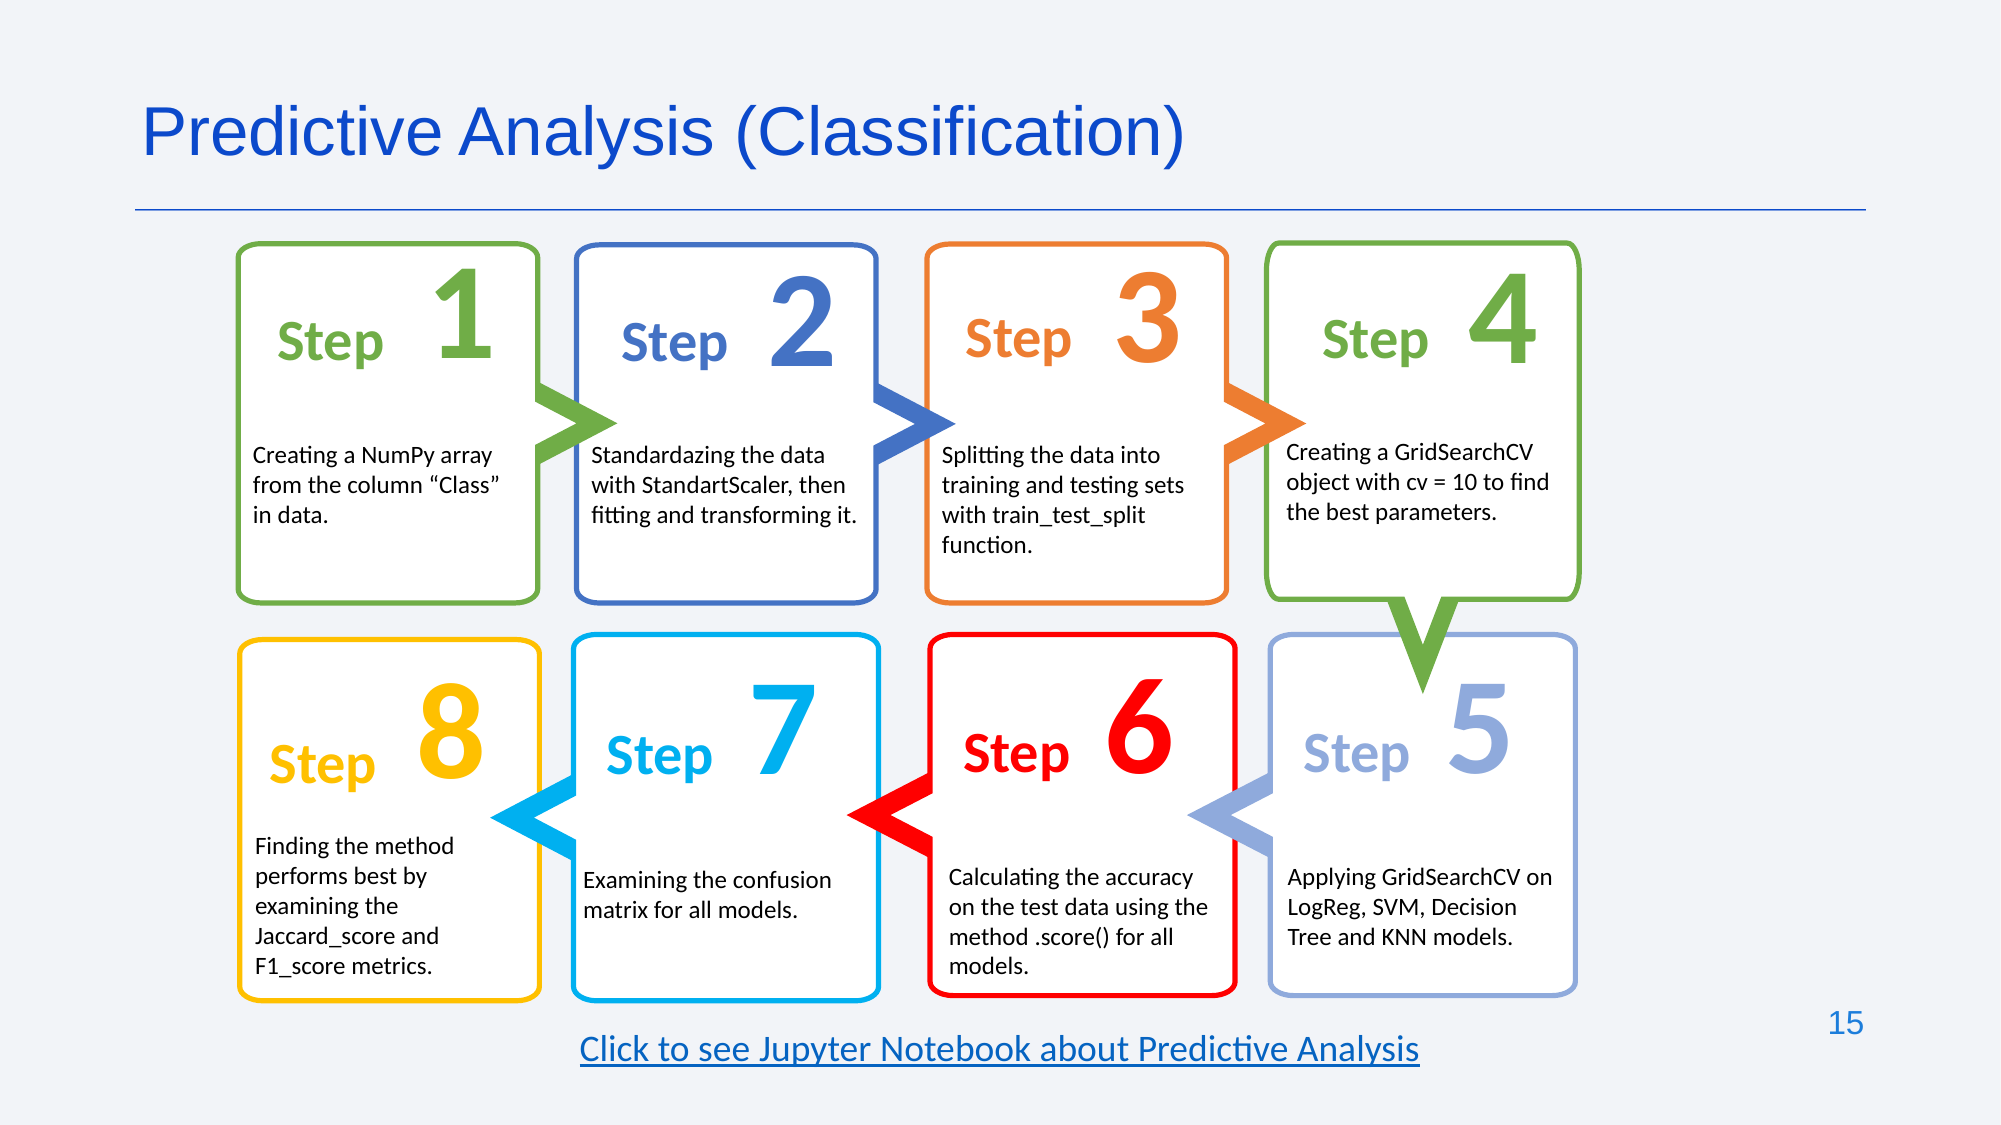

Predictive Analysis (Classification)
1
Step

Creating a NumPy array
from the column “Class”
in data.

3
Step

Splitting the data into
training and testing sets
with train_test_split
function.

4
Step

2
Step

Standardazing the data
with StandartScaler, then fitting and transforming it.

5
Step
Creating a GridSearchCV object with cv = 10 to find the best parameters.
8
Step

6
Step

5
Step

7
Step

Finding the method
performs best by
examining the
Jaccard_score and
F1_score metrics.
Calculating the accuracy on the test data using the method .score() for all models.
Applying GridSearchCV on LogReg, SVM, Decision Tree and KNN models.
Examining the confusion matrix for all models.
15
Click to see Jupyter Notebook about Predictive Analysis